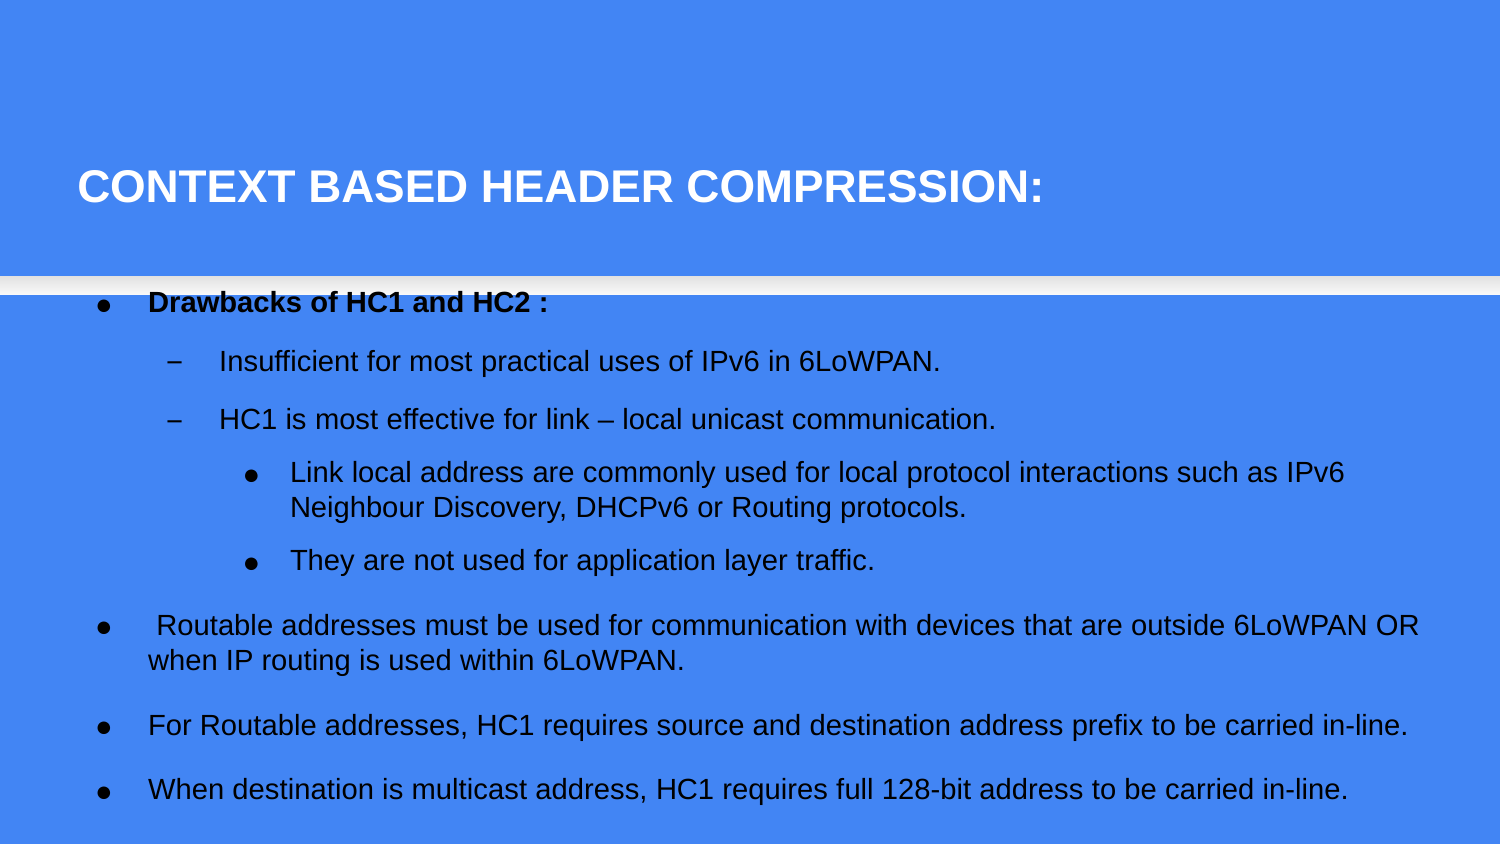

CONTEXT BASED HEADER COMPRESSION:
Drawbacks of HC1 and HC2 :
Insufficient for most practical uses of IPv6 in 6LoWPAN.
HC1 is most effective for link – local unicast communication.
Link local address are commonly used for local protocol interactions such as IPv6 Neighbour Discovery, DHCPv6 or Routing protocols.
They are not used for application layer traffic.
 Routable addresses must be used for communication with devices that are outside 6LoWPAN OR when IP routing is used within 6LoWPAN.
For Routable addresses, HC1 requires source and destination address prefix to be carried in-line.
When destination is multicast address, HC1 requires full 128-bit address to be carried in-line.